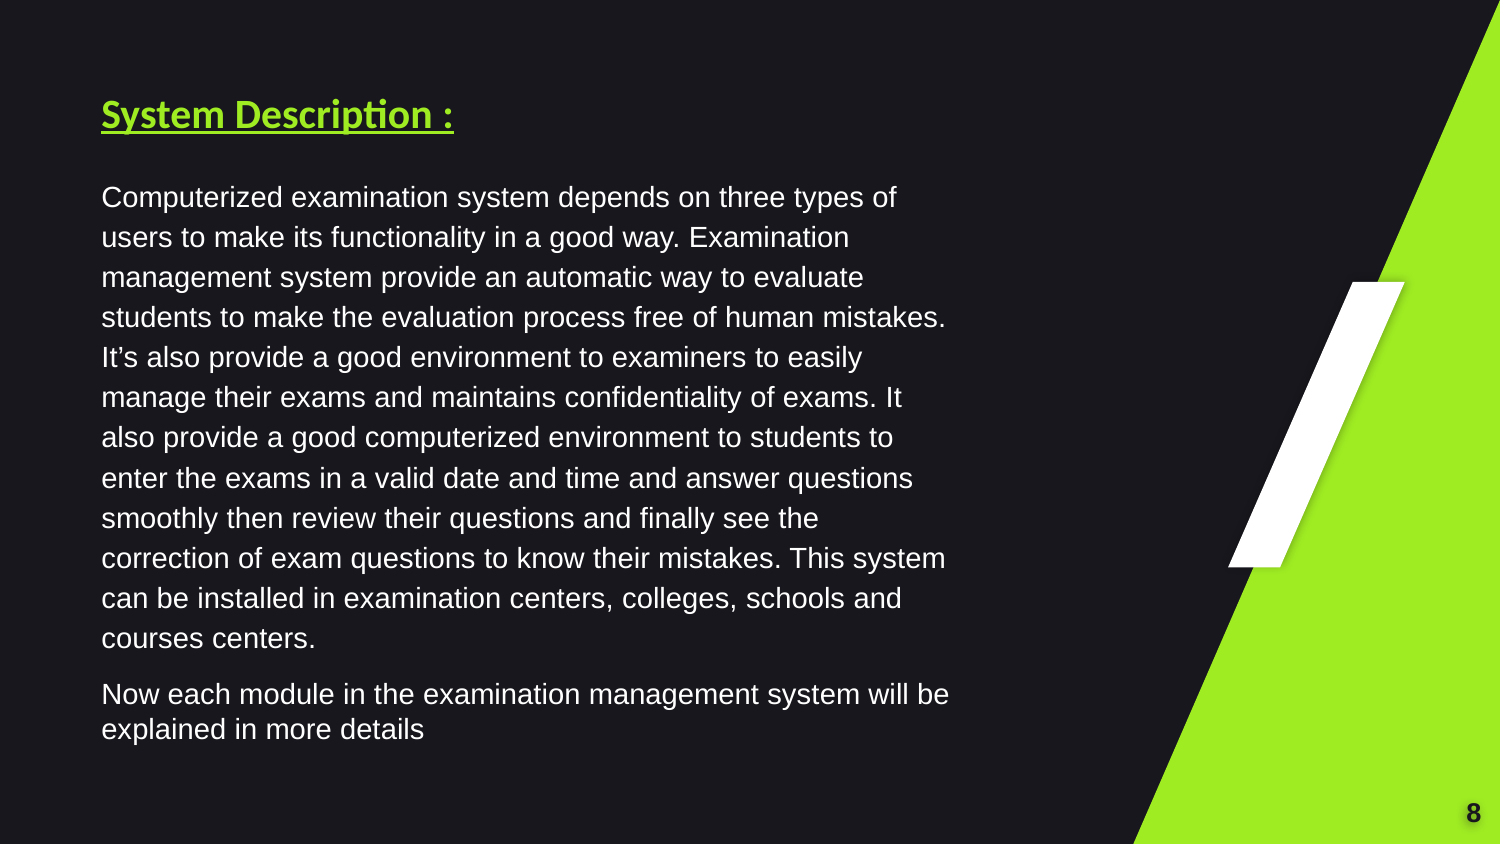

System Description :
Computerized examination system depends on three types of users to make its functionality in a good way. Examination management system provide an automatic way to evaluate students to make the evaluation process free of human mistakes. It’s also provide a good environment to examiners to easily manage their exams and maintains confidentiality of exams. It also provide a good computerized environment to students to enter the exams in a valid date and time and answer questions smoothly then review their questions and finally see the correction of exam questions to know their mistakes. This system can be installed in examination centers, colleges, schools and courses centers.
Now each module in the examination management system will be explained in more details
8